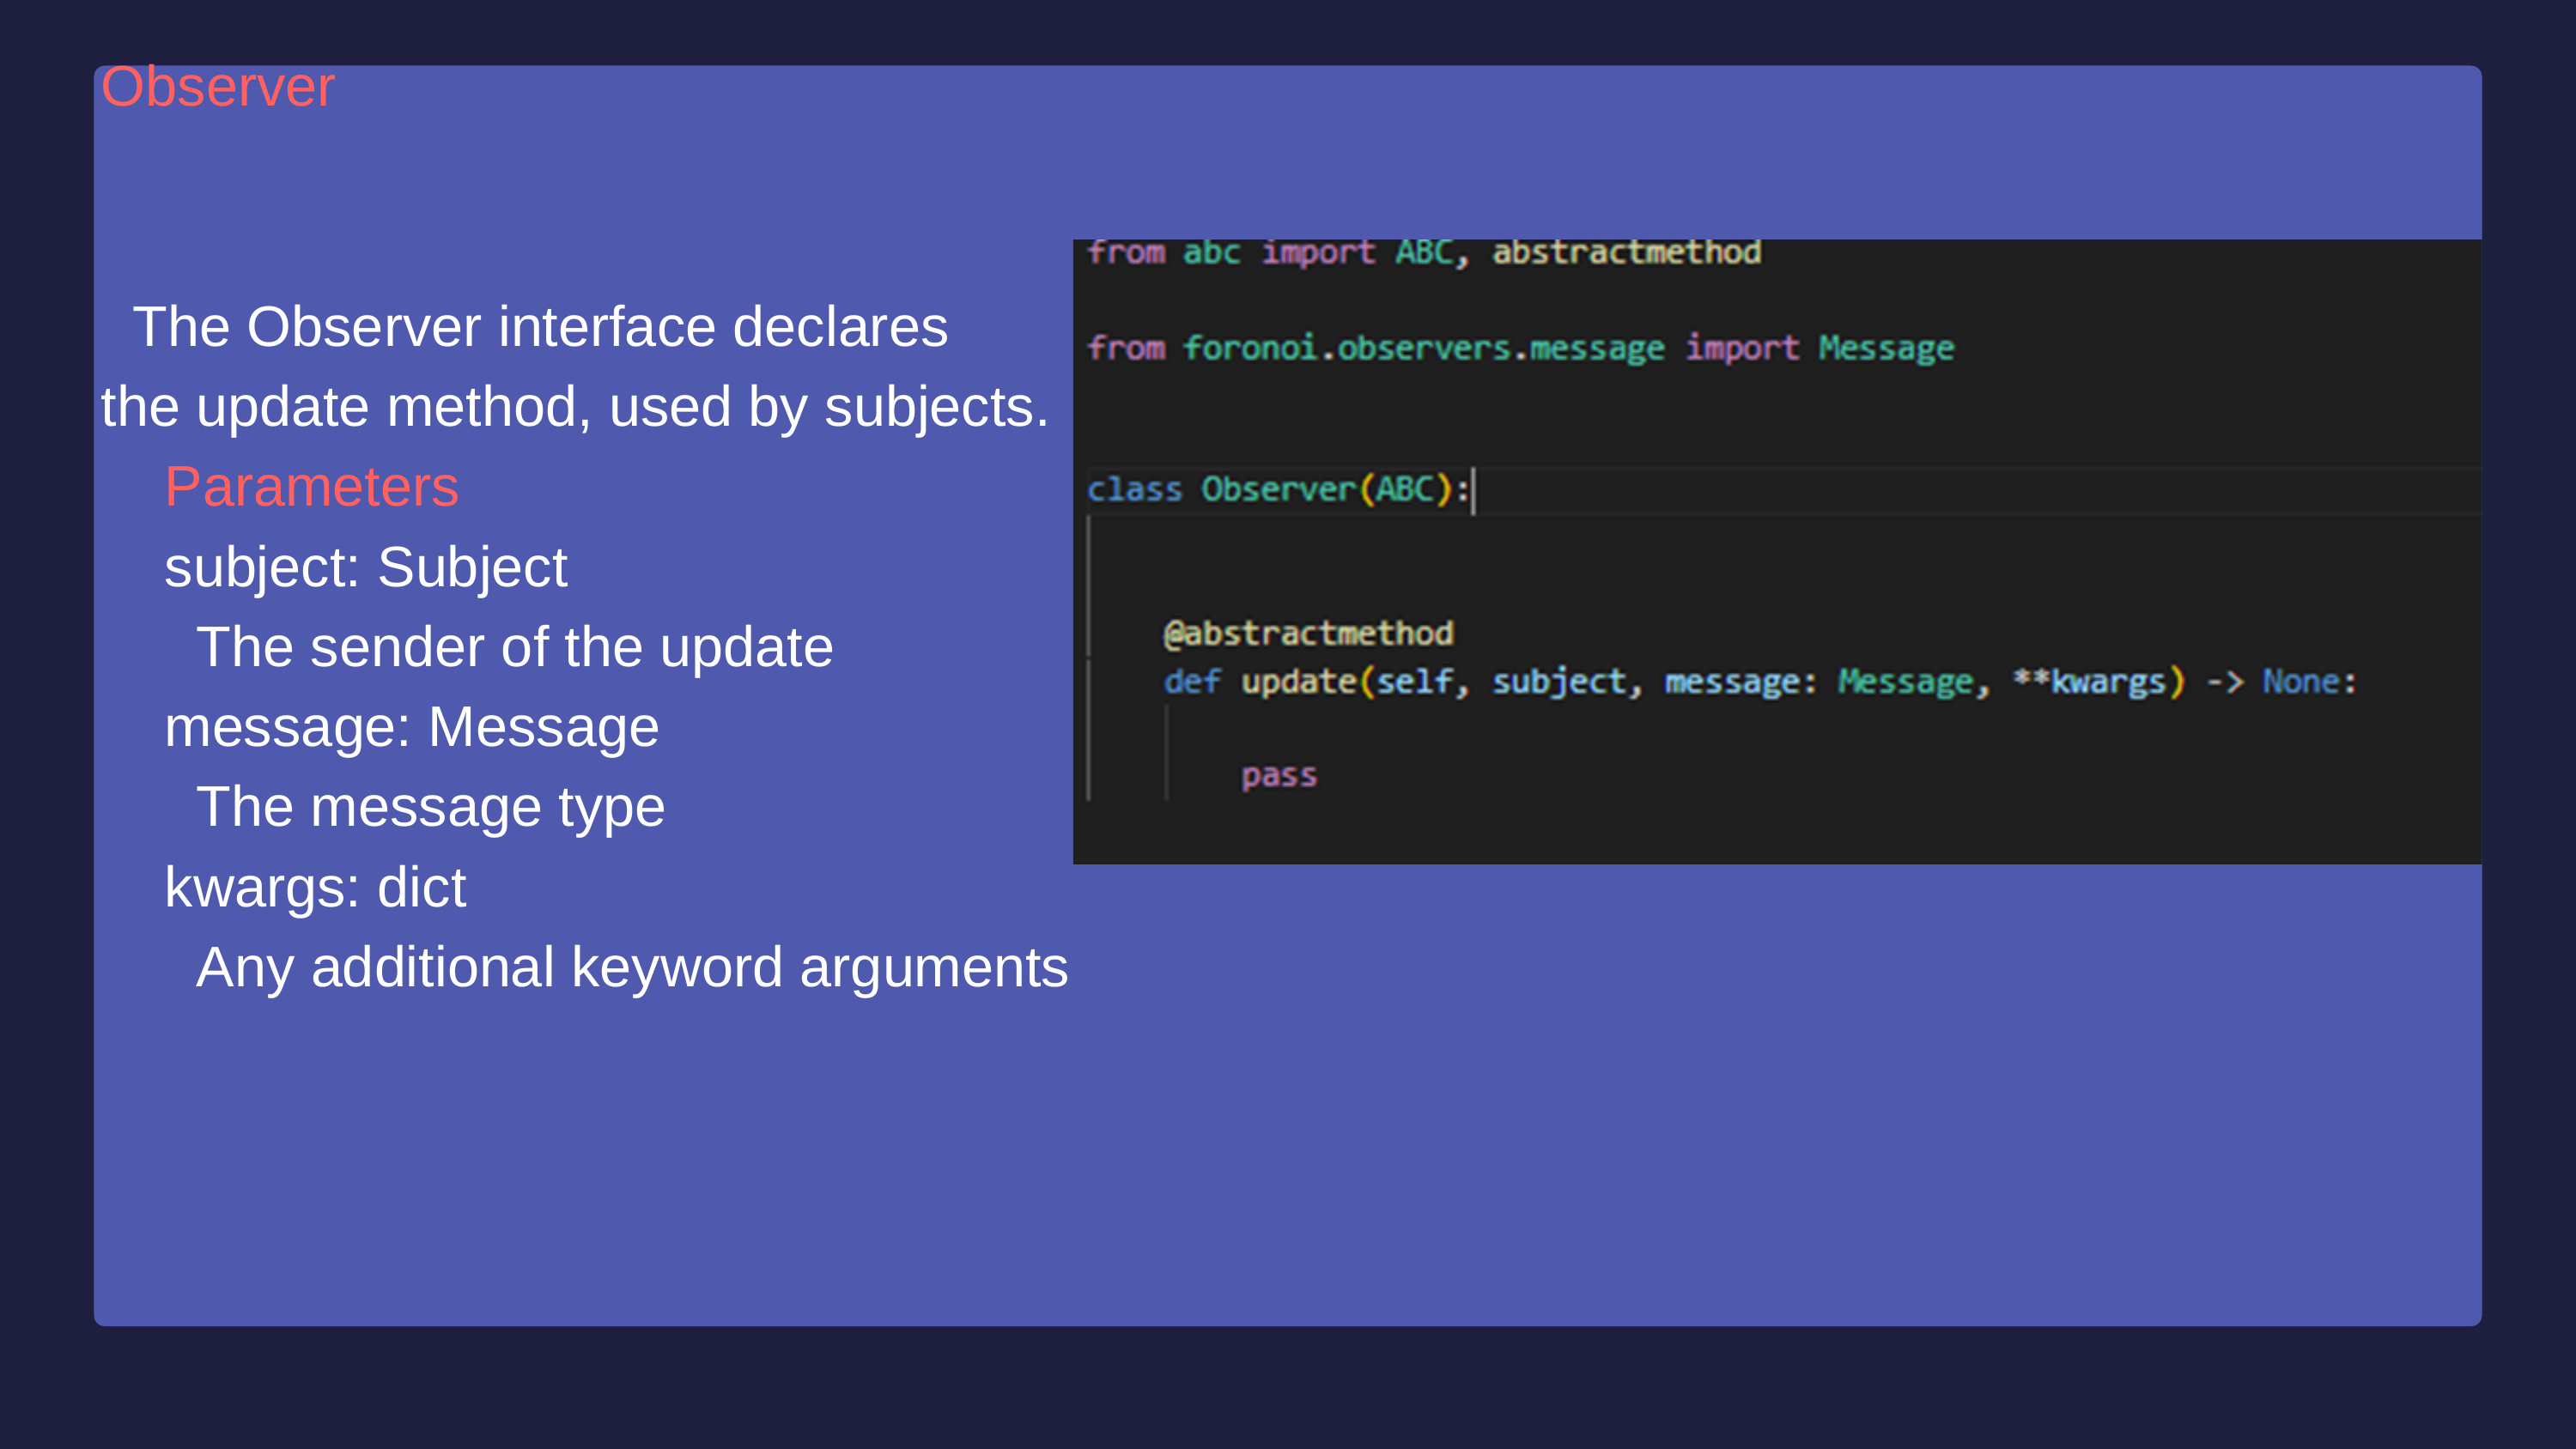

Observer

  The Observer interface declares
the update method, used by subjects.
    Parameters
    subject: Subject
      The sender of the update
    message: Message
      The message type
    kwargs: dict
      Any additional keyword arguments